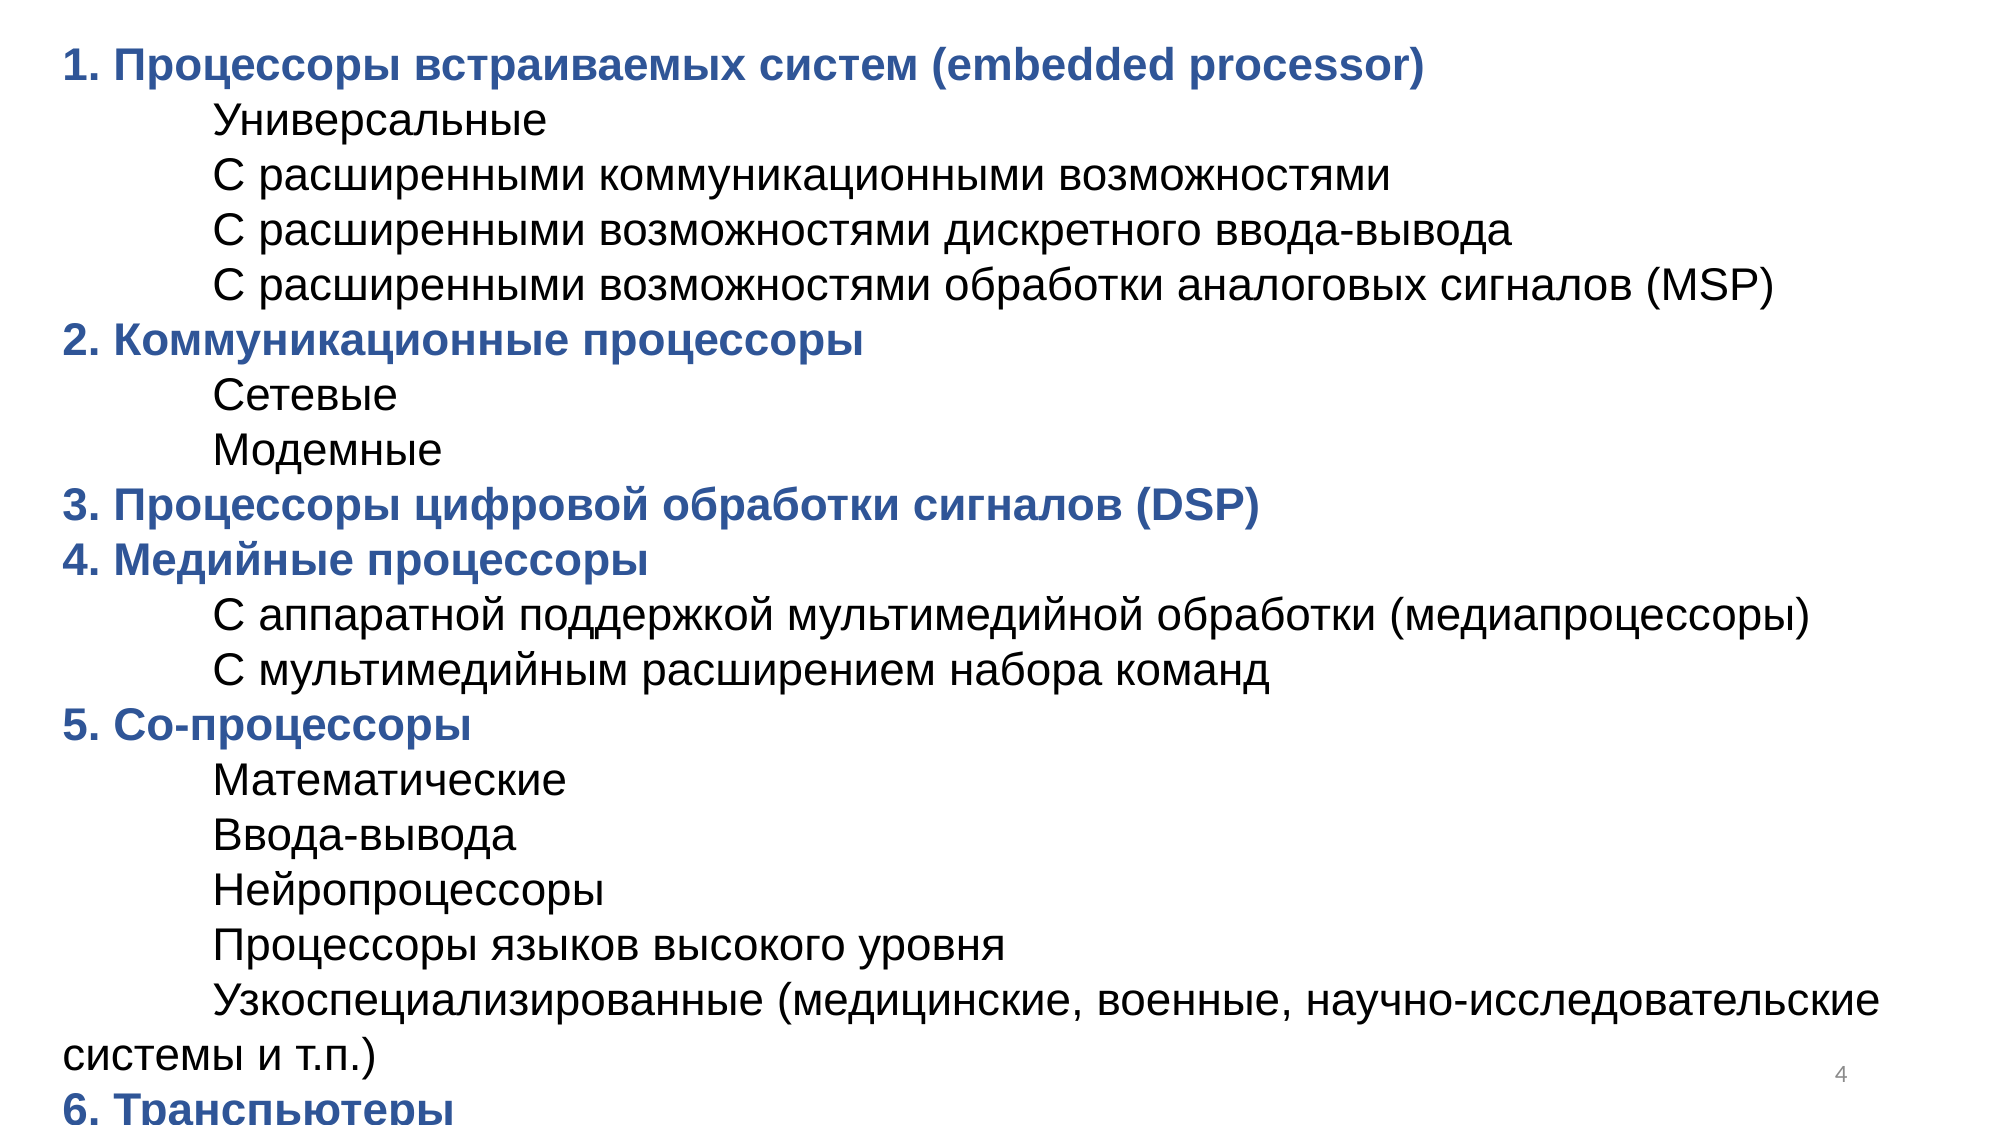

1. Процессоры встраиваемых систем (embedded processor)
	Универсальные
	С расширенными коммуникационными возможностями
	С расширенными возможностями дискретного ввода-вывода
	С расширенными возможностями обработки аналоговых сигналов (MSP)
2. Коммуникационные процессоры
	Сетевые
	Модемные
3. Процессоры цифровой обработки сигналов (DSP)
4. Медийные процессоры
	С аппаратной поддержкой мультимедийной обработки (медиапроцессоры)
	С мультимедийным расширением набора команд
5. Co-процессоры
	Математические
	Ввода-вывода
	Нейропроцессоры
	Процессоры языков высокого уровня
	Узкоспециализированные (медицинские, военные, научно-исследовательские системы и т.п.)
6. Транспьютеры
4